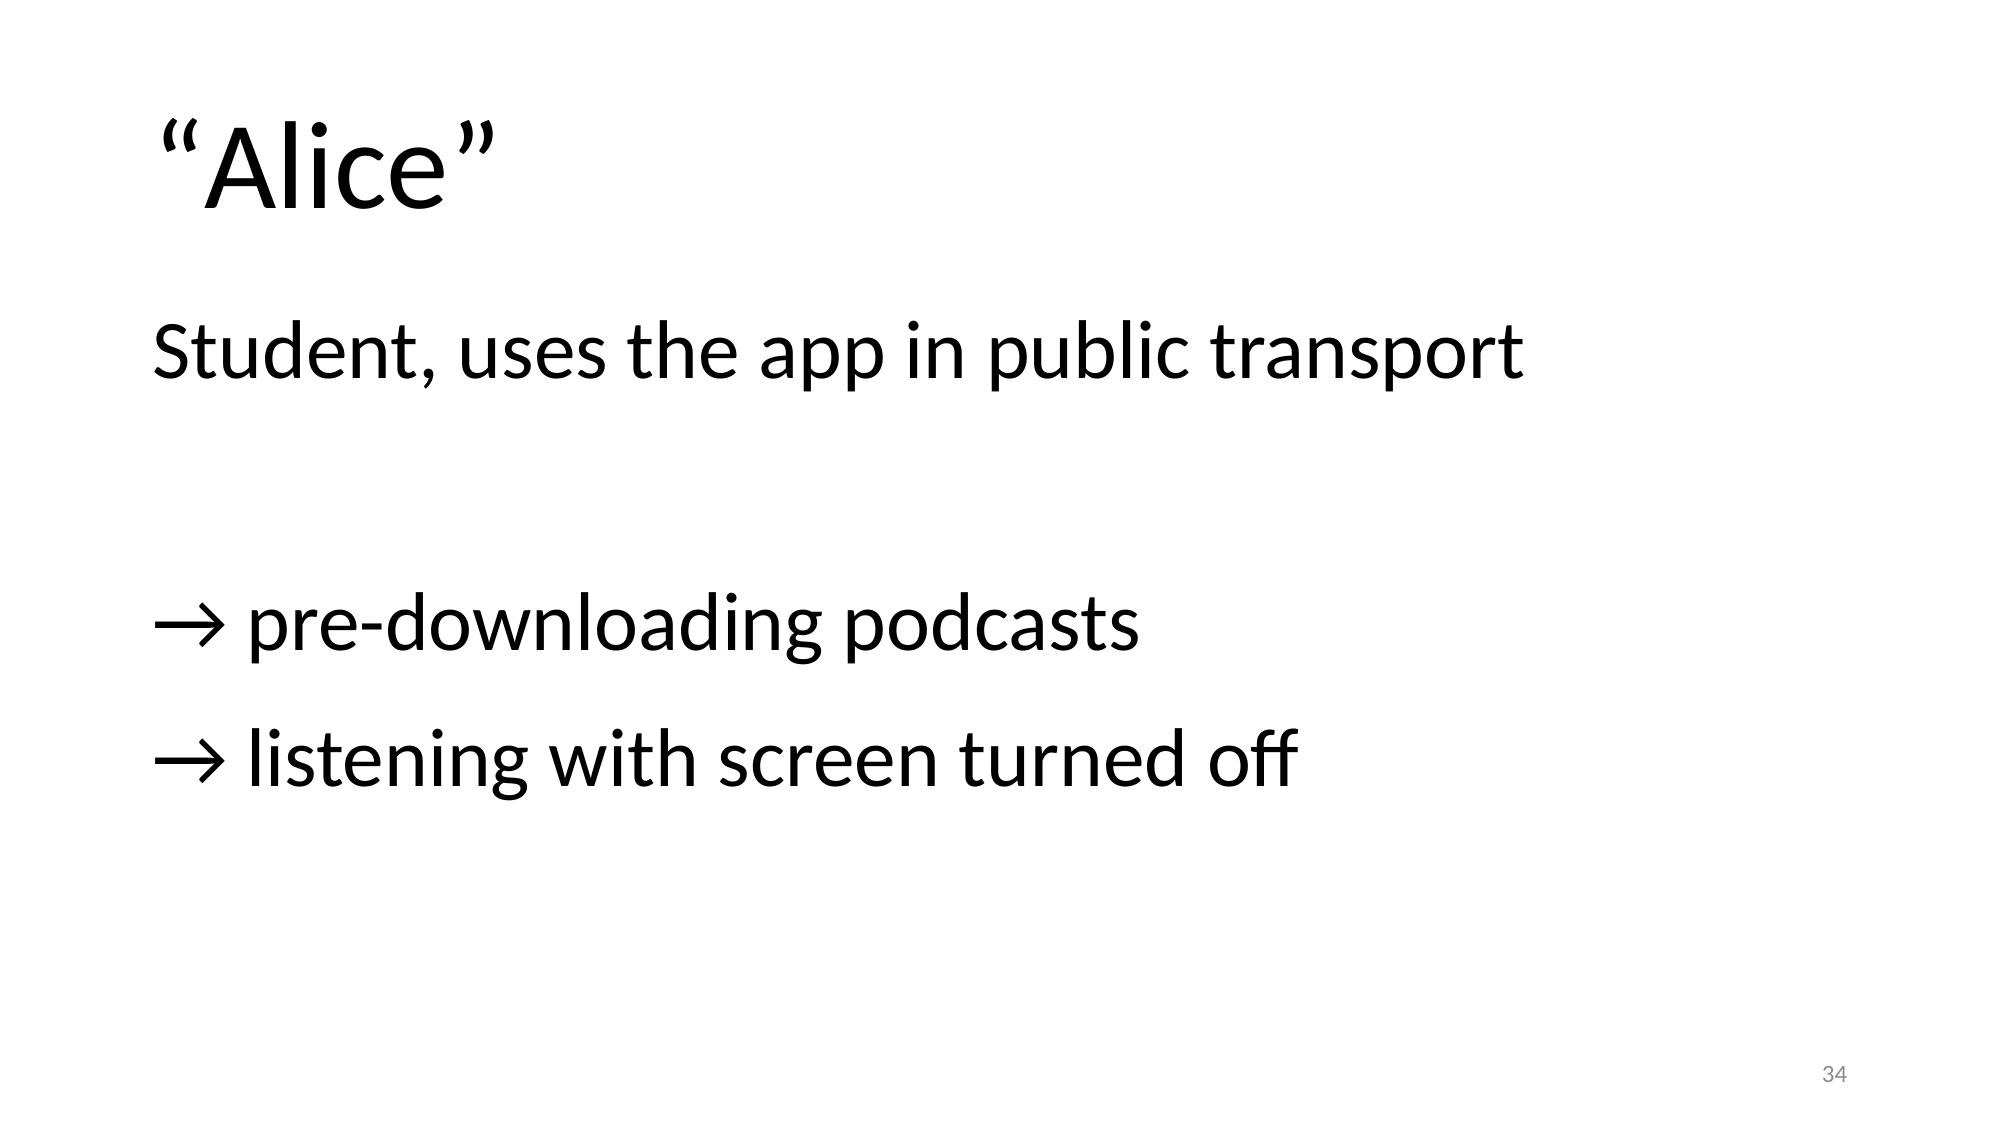

# “Alice”
Student, uses the app in public transport

→ pre-downloading podcasts
→ listening with screen turned off
34